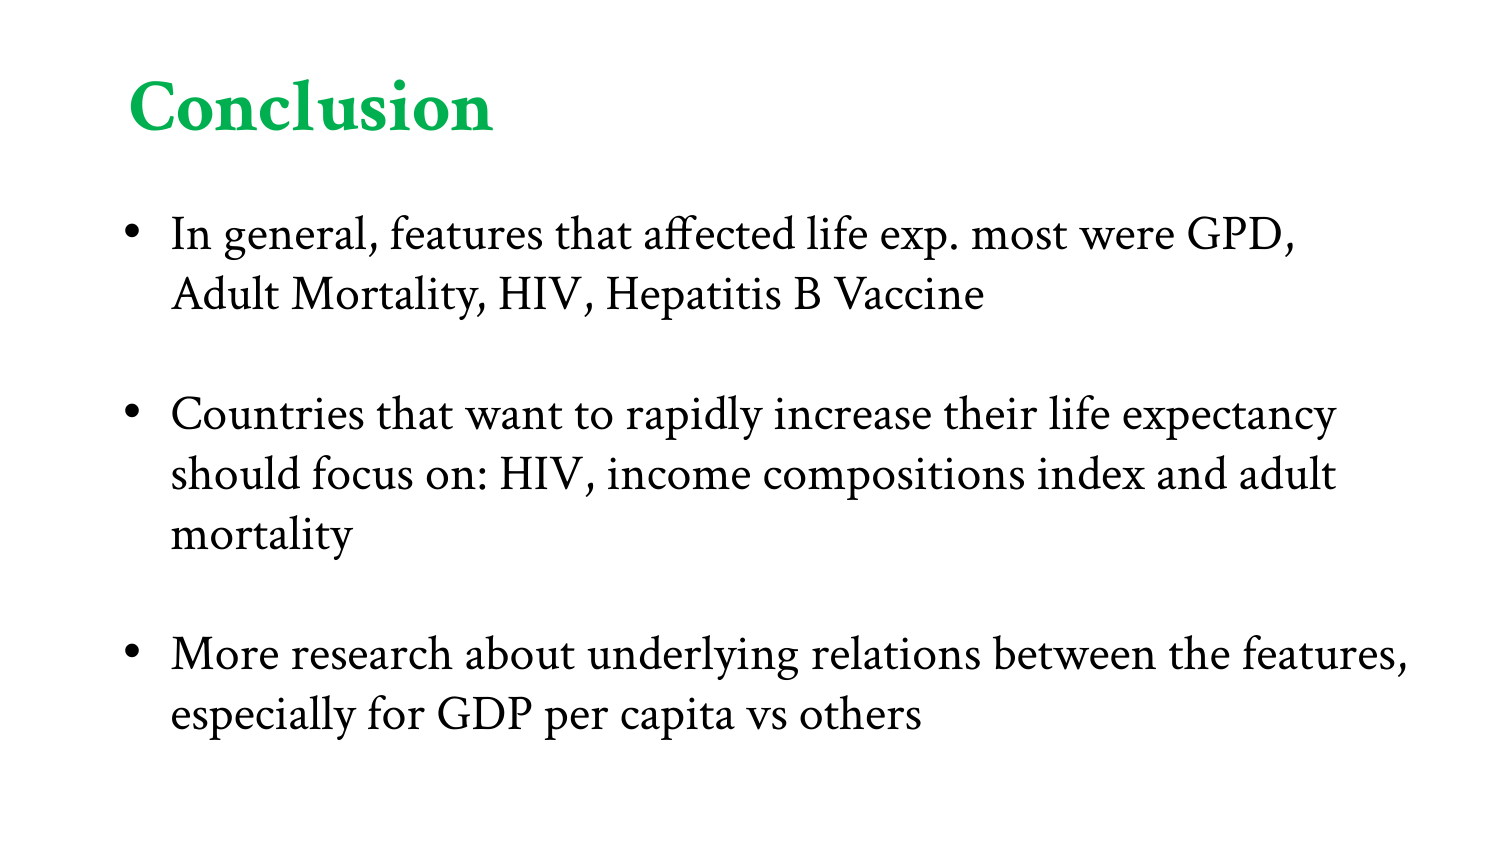

Conclusion
In general, features that affected life exp. most were GPD, Adult Mortality, HIV, Hepatitis B Vaccine

Countries that want to rapidly increase their life expectancy should focus on: HIV, income compositions index and adult mortality

More research about underlying relations between the features, especially for GDP per capita vs others